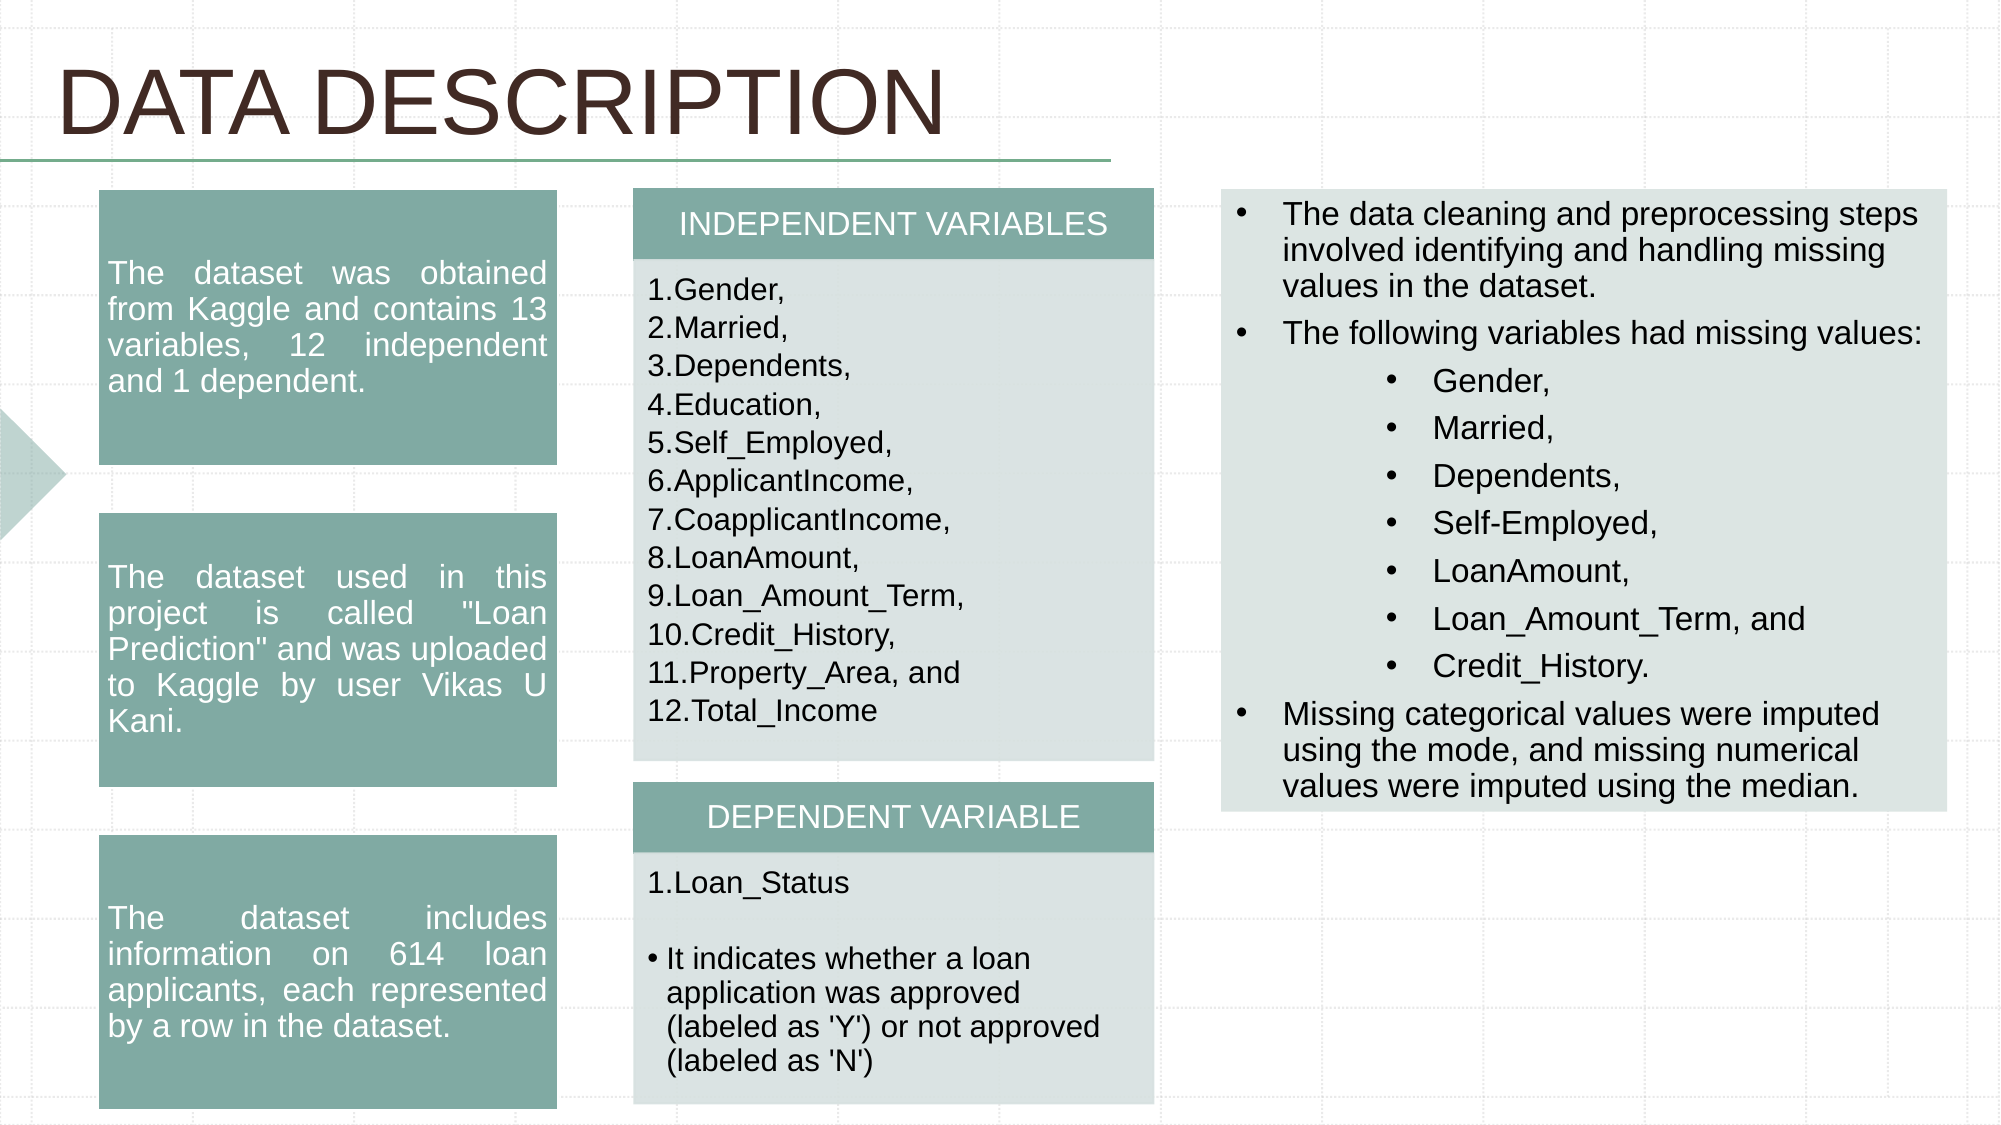

# DATA DESCRIPTION
INDEPENDENT VARIABLES
Gender,
Married,
Dependents,
Education,
Self_Employed,
ApplicantIncome,
CoapplicantIncome,
LoanAmount,
Loan_Amount_Term,
Credit_History,
Property_Area, and
Total_Income
The dataset was obtained from Kaggle and contains 13 variables, 12 independent and 1 dependent.
The dataset used in this project is called "Loan Prediction" and was uploaded to Kaggle by user Vikas U Kani.
The dataset includes information on 614 loan applicants, each represented by a row in the dataset.
The data cleaning and preprocessing steps involved identifying and handling missing values in the dataset.
The following variables had missing values:
Gender,
Married,
Dependents,
Self-Employed,
LoanAmount,
Loan_Amount_Term, and
Credit_History.
Missing categorical values were imputed using the mode, and missing numerical values were imputed using the median.
DEPENDENT VARIABLE
Loan_Status

It indicates whether a loan application was approved (labeled as 'Y') or not approved (labeled as 'N')